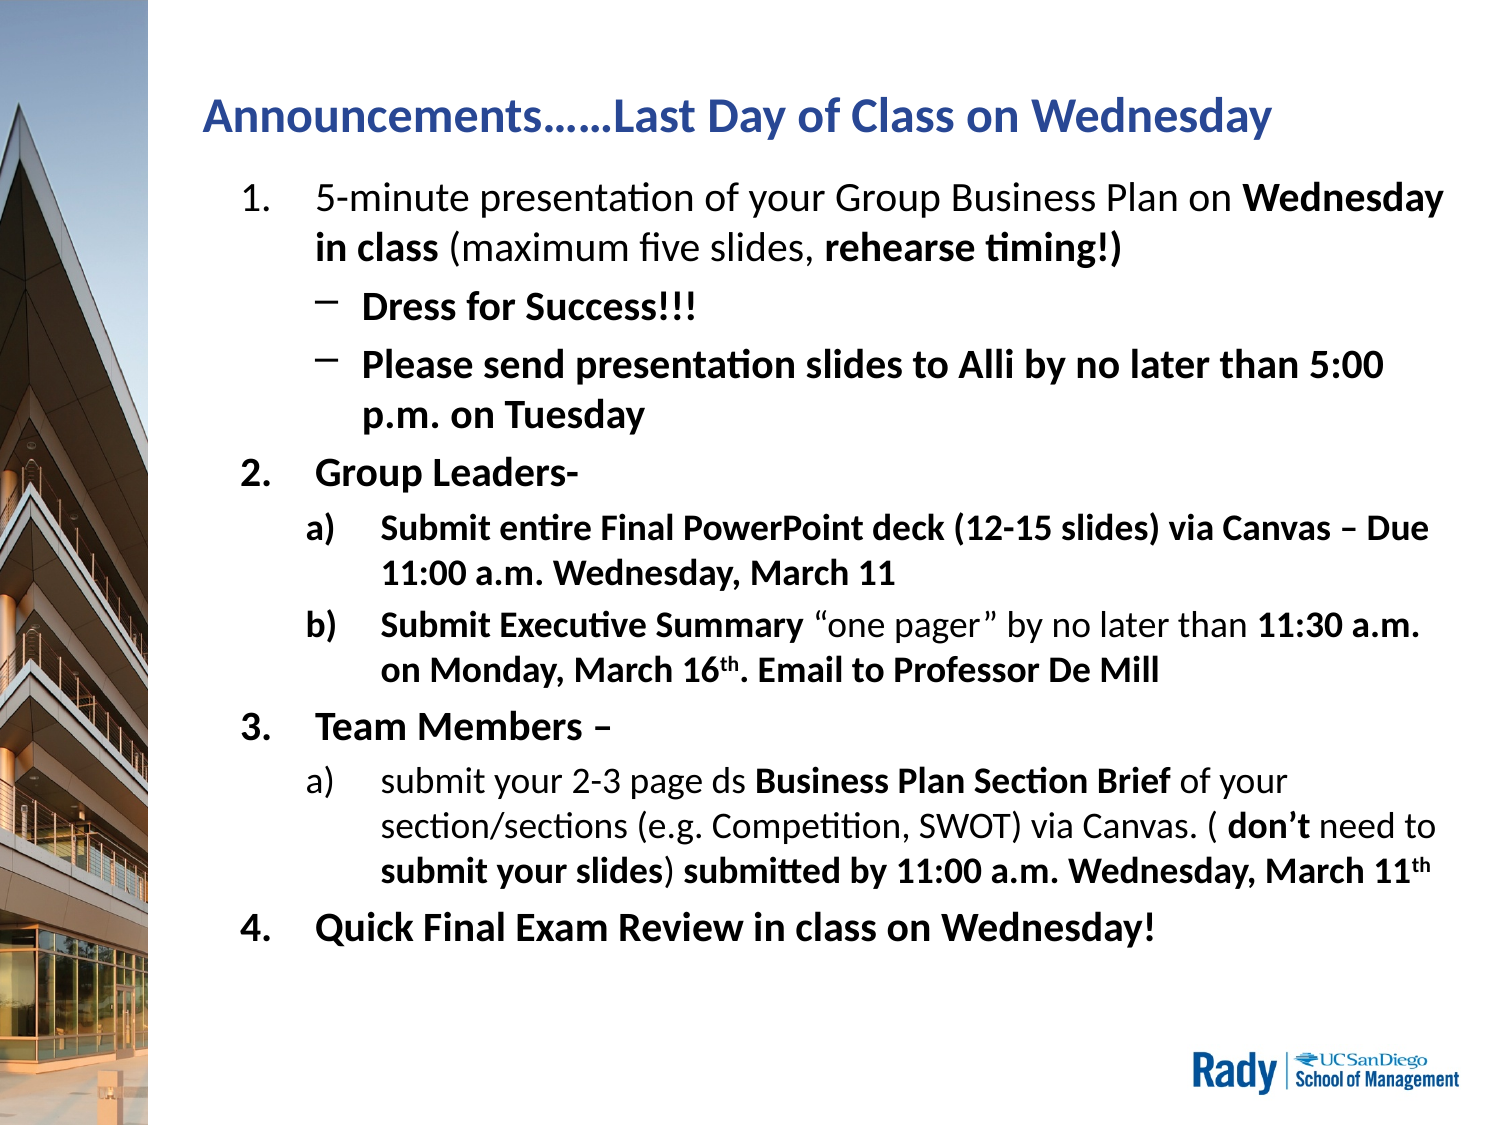

# Announcements……Last Day of Class on Wednesday
5-minute presentation of your Group Business Plan on Wednesday in class (maximum five slides, rehearse timing!)
Dress for Success!!!
Please send presentation slides to Alli by no later than 5:00 p.m. on Tuesday
Group Leaders-
Submit entire Final PowerPoint deck (12-15 slides) via Canvas – Due 11:00 a.m. Wednesday, March 11
Submit Executive Summary “one pager” by no later than 11:30 a.m. on Monday, March 16th. Email to Professor De Mill
Team Members –
submit your 2-3 page ds Business Plan Section Brief of your section/sections (e.g. Competition, SWOT) via Canvas. ( don’t need to submit your slides) submitted by 11:00 a.m. Wednesday, March 11th
Quick Final Exam Review in class on Wednesday!